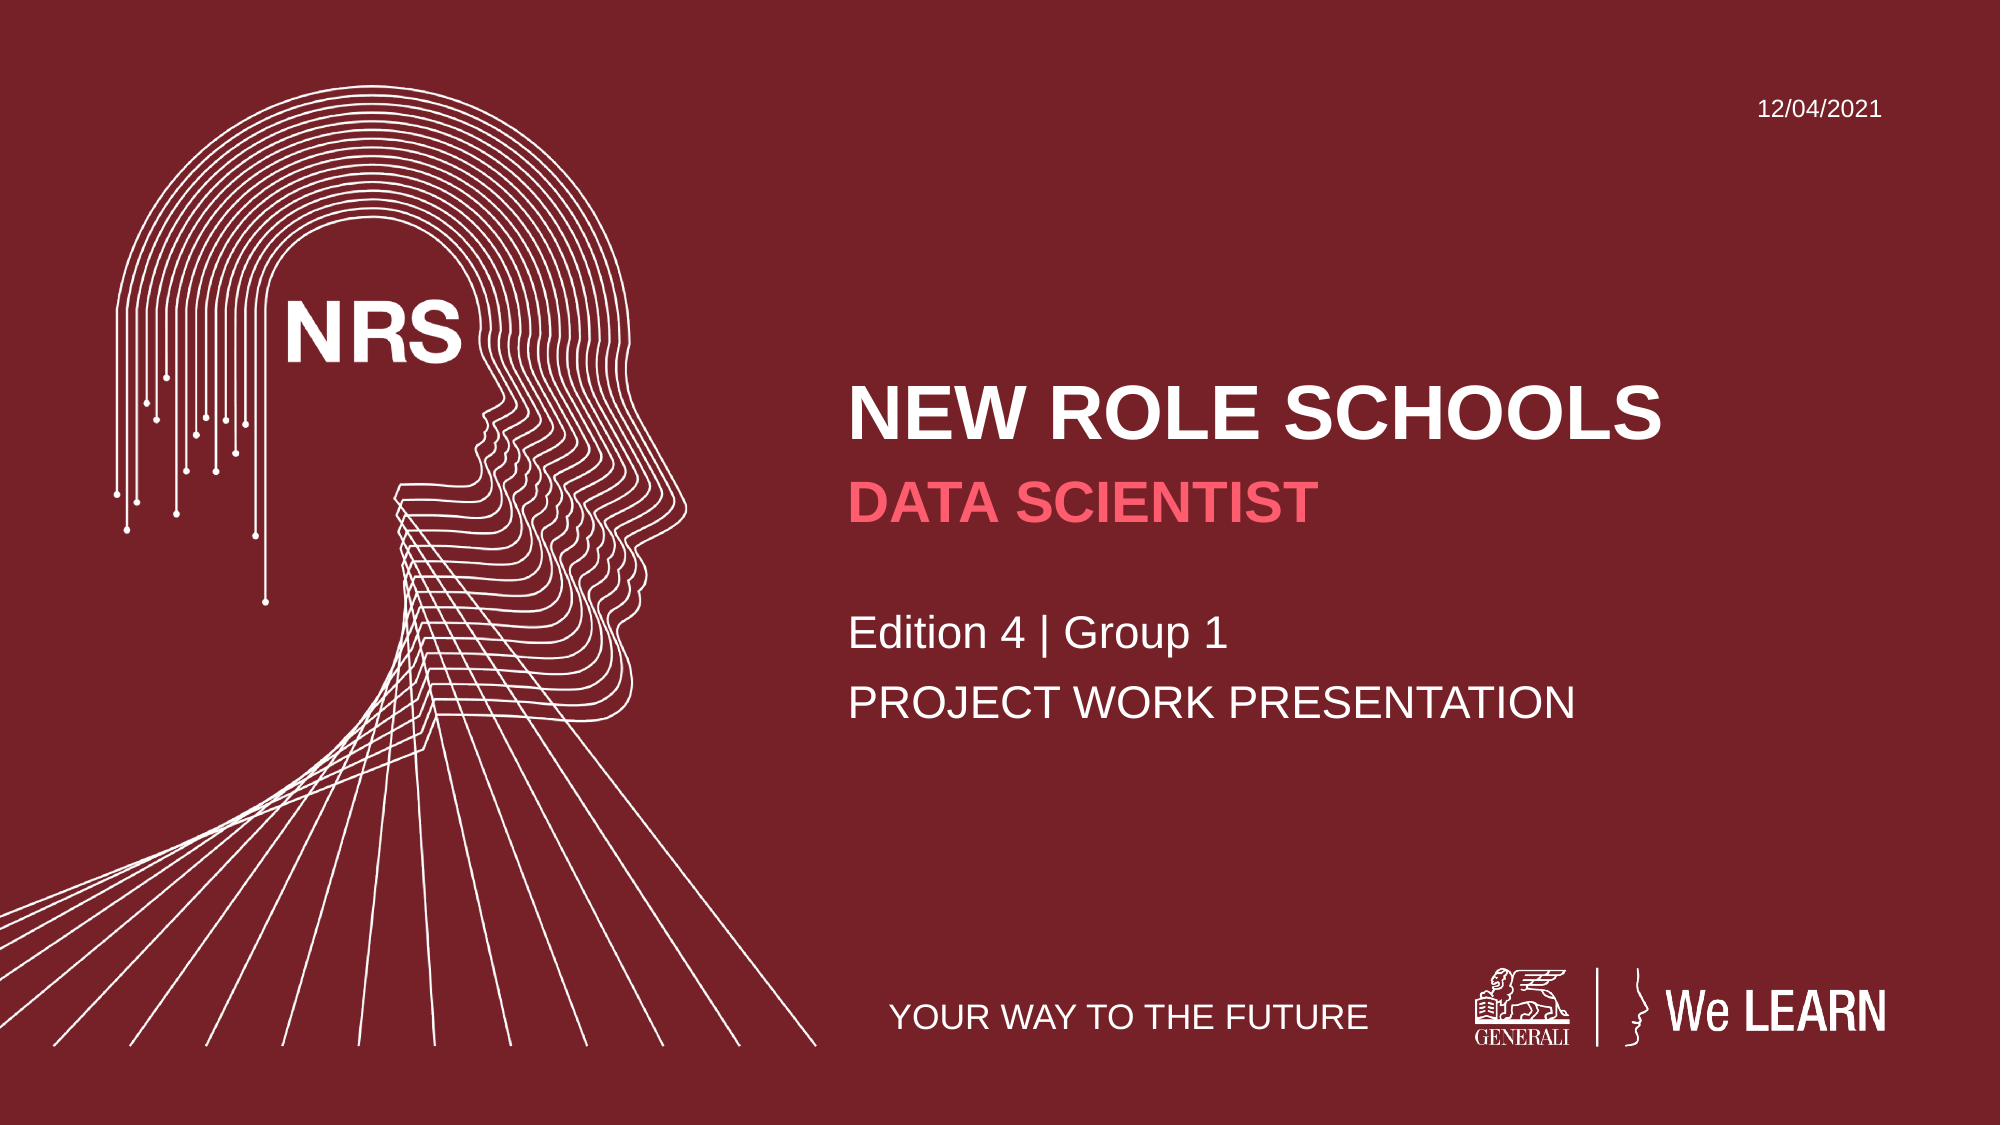

12/04/2021
NEW ROLE SCHOOLS
DATA SCIENTIST
Edition 4 | Group 1
PROJECT WORK PRESENTATION
YOUR WAY TO THE FUTURE